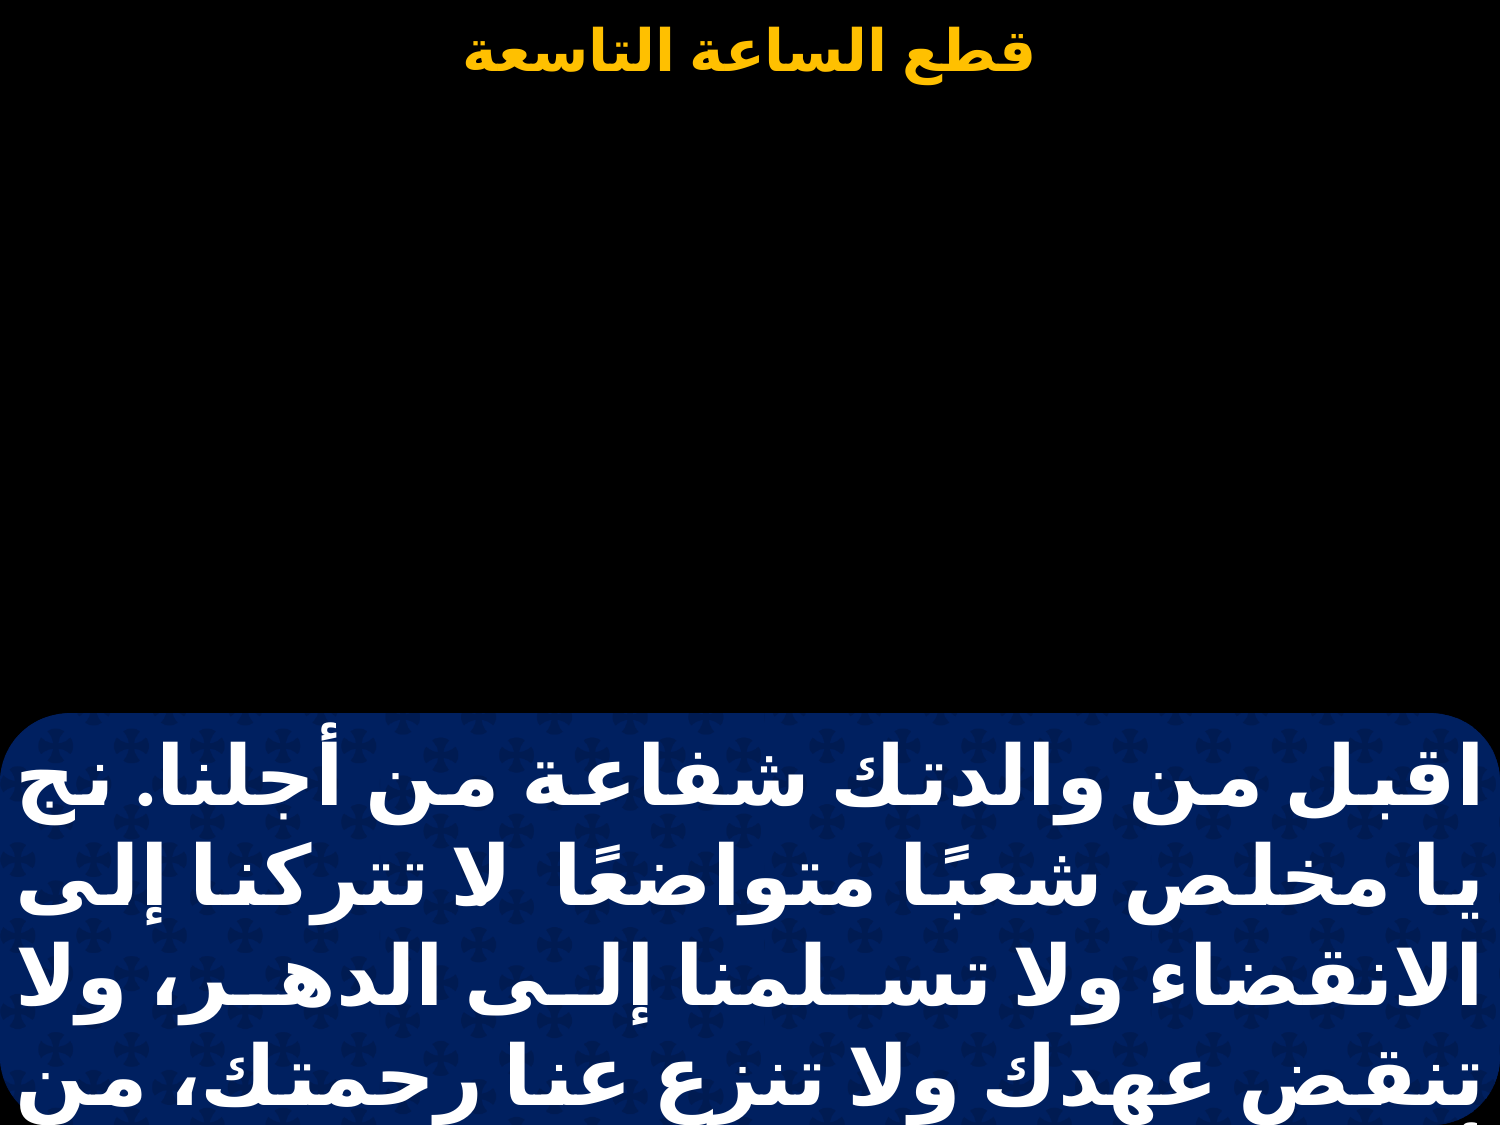

#
اقبل من والدتك شفاعة من أجلنا. نج يا مخلص شعبًا متواضعًا. لا تتركنا إلى الانقضاء ولا تسلمنا إلى الدهر، ولا تنقض عهدك ولا تنزع عنا رحمتك، من أجل إبراهيمَ حبيبِك واسحقَ عبدِك وإسرائيلَ قديسِك. (كي نين...)